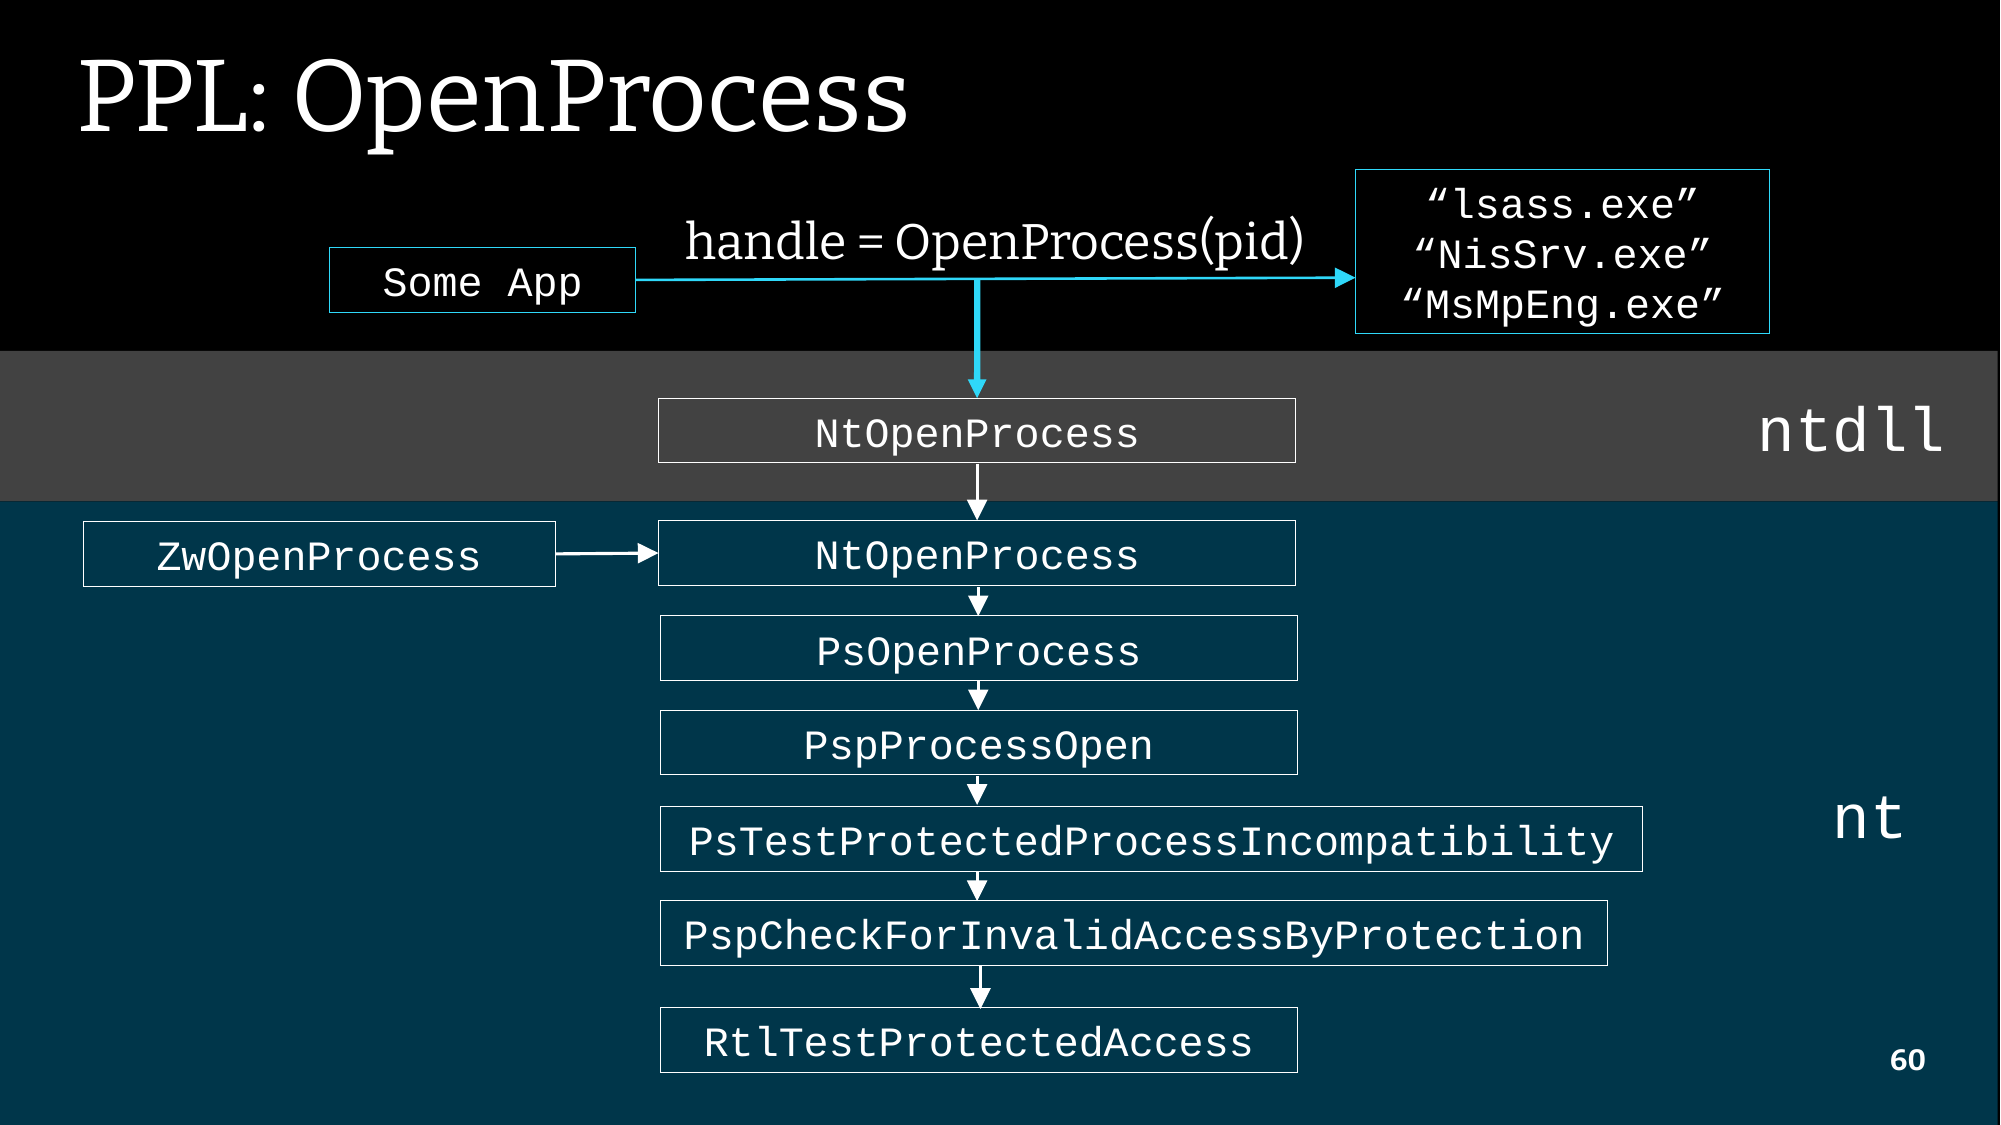

# PPL: OpenProcess
“lsass.exe”
“NisSrv.exe”
“MsMpEng.exe”
handle = OpenProcess(pid)
Some App
ntdll
NtOpenProcess
nt
NtOpenProcess
ZwOpenProcess
PsOpenProcess
PspProcessOpen
PsTestProtectedProcessIncompatibility
PspCheckForInvalidAccessByProtection
RtlTestProtectedAccess
60